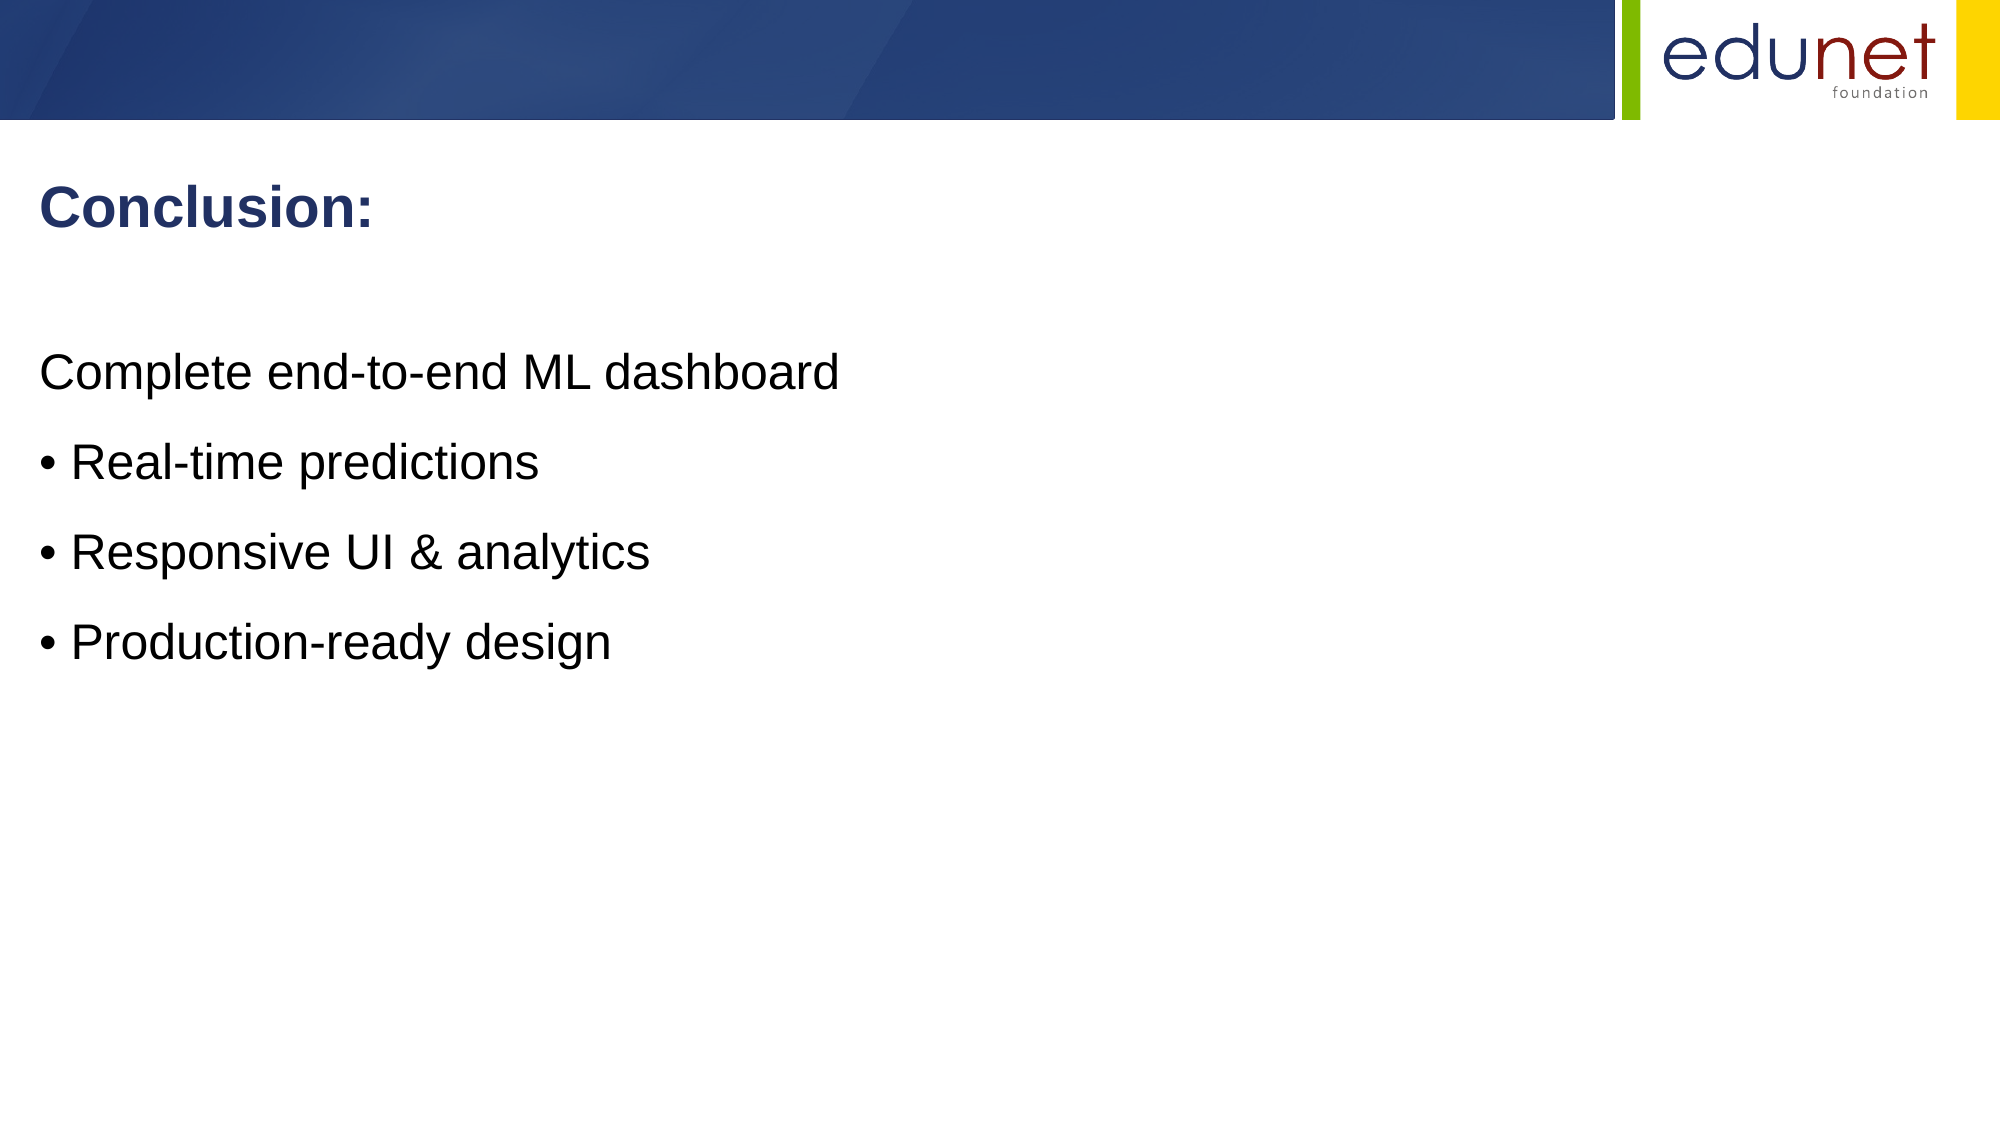

Conclusion:

Complete end‑to‑end ML dashboard
• Real-time predictions
• Responsive UI & analytics
• Production-ready design